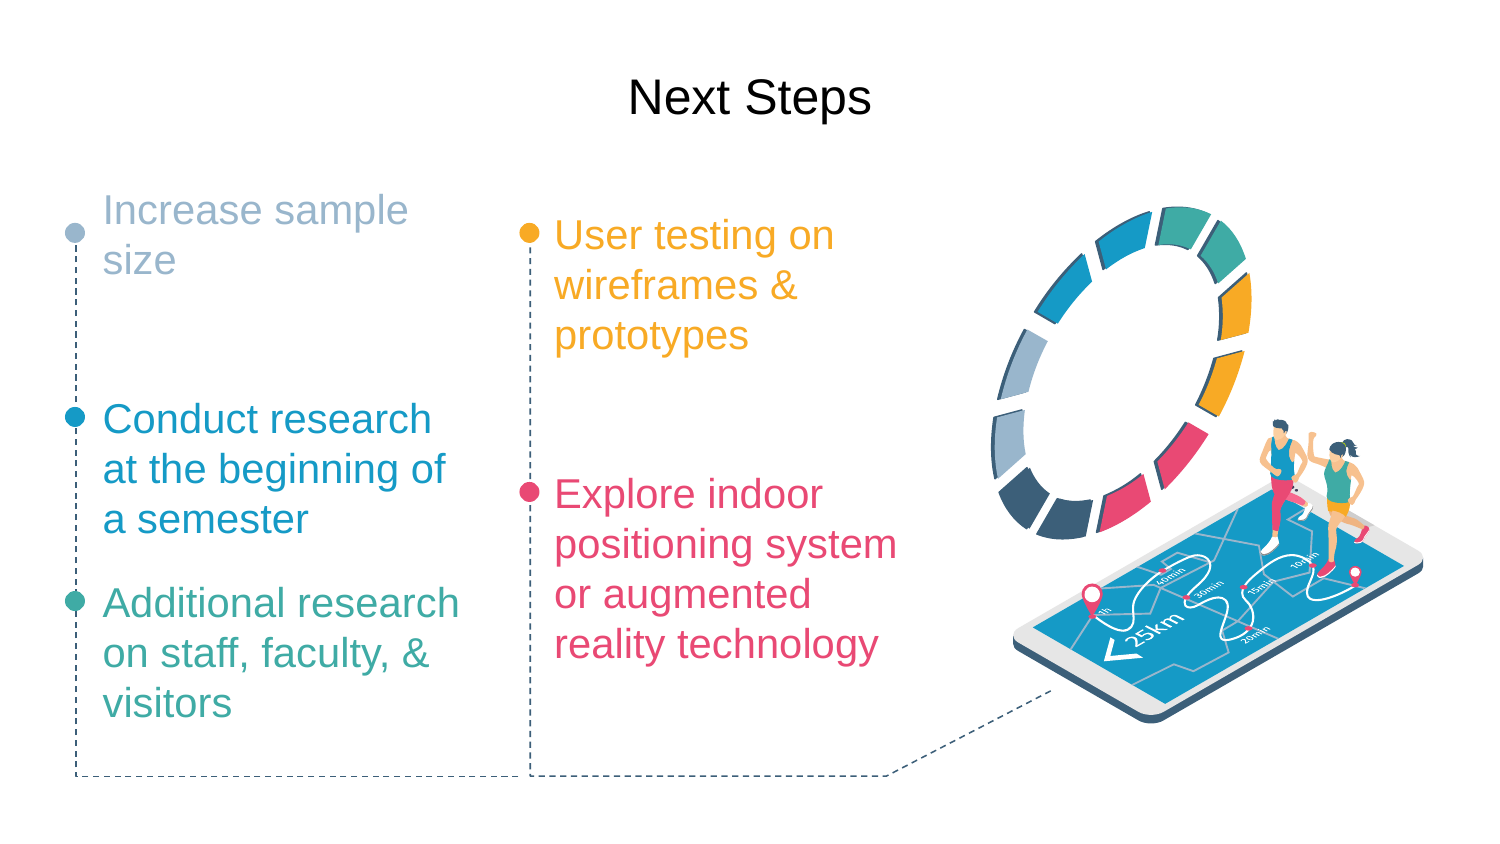

# Next Steps
Increase sample size

User testing on wireframes & prototypes

Conduct research at the beginning of a semester

Explore indoor positioning system or augmented reality technology

Additional research on staff, faculty, & visitors